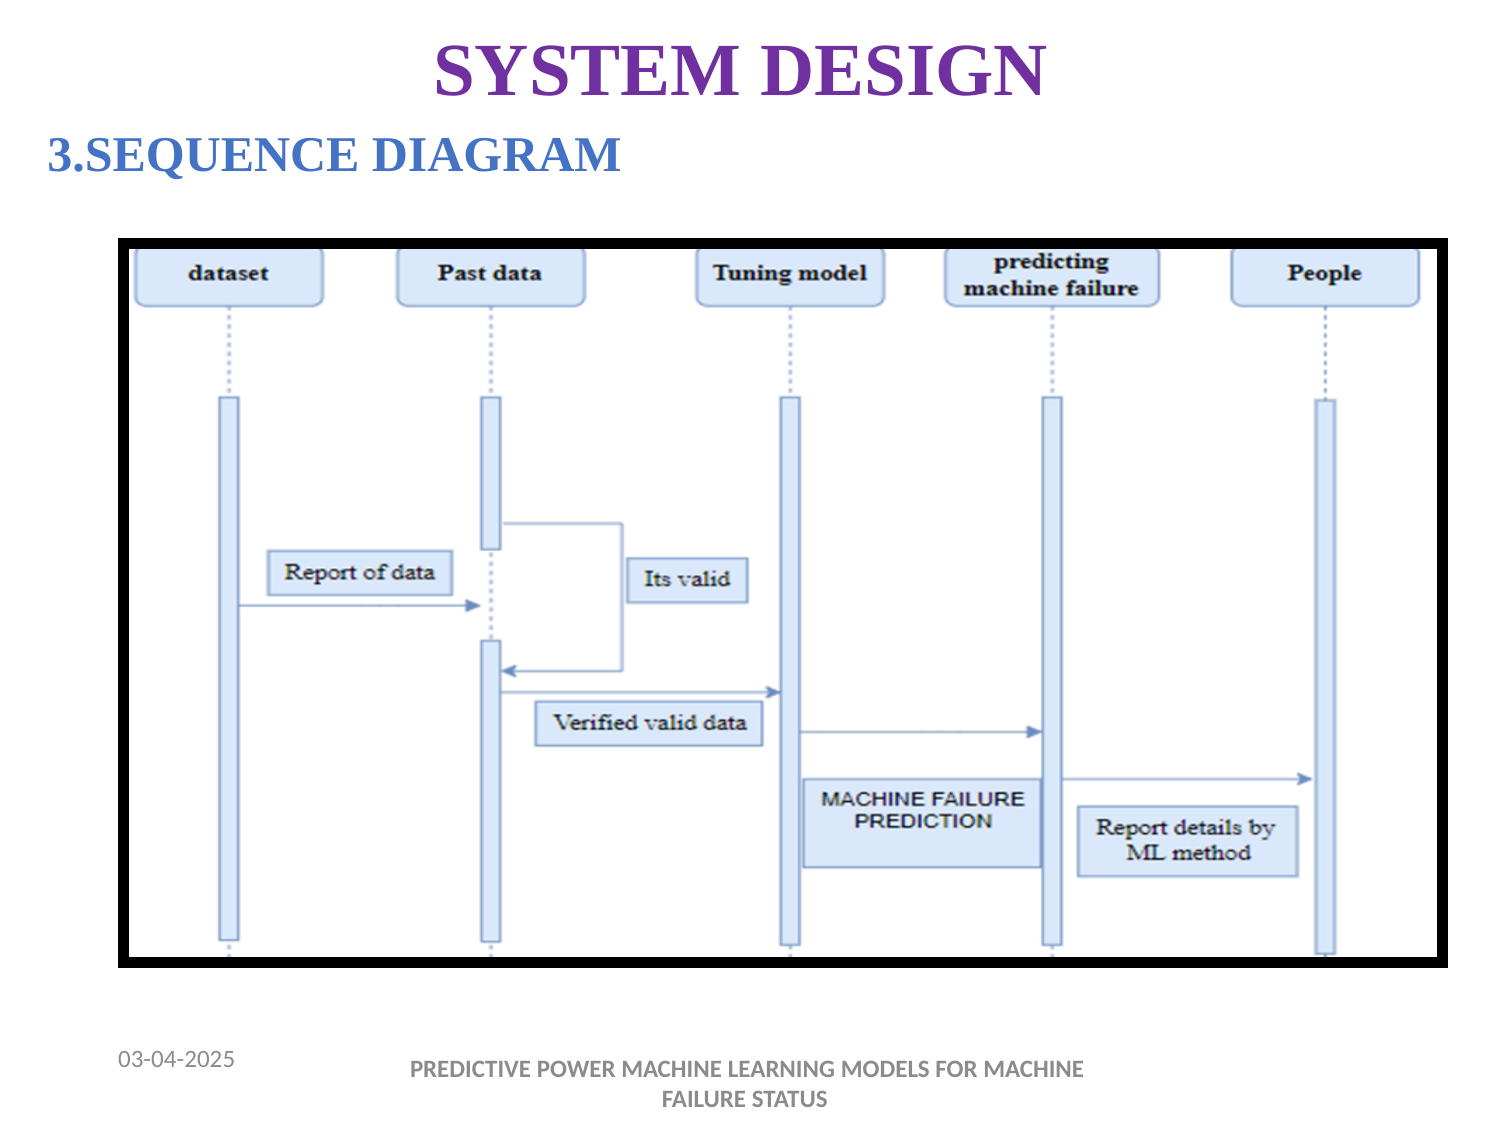

# SYSTEM DESIGN
3.SEQUENCE DIAGRAM

03-04-2025

18
 PREDICTIVE POWER MACHINE LEARNING MODELS FOR MACHINE FAILURE STATUS